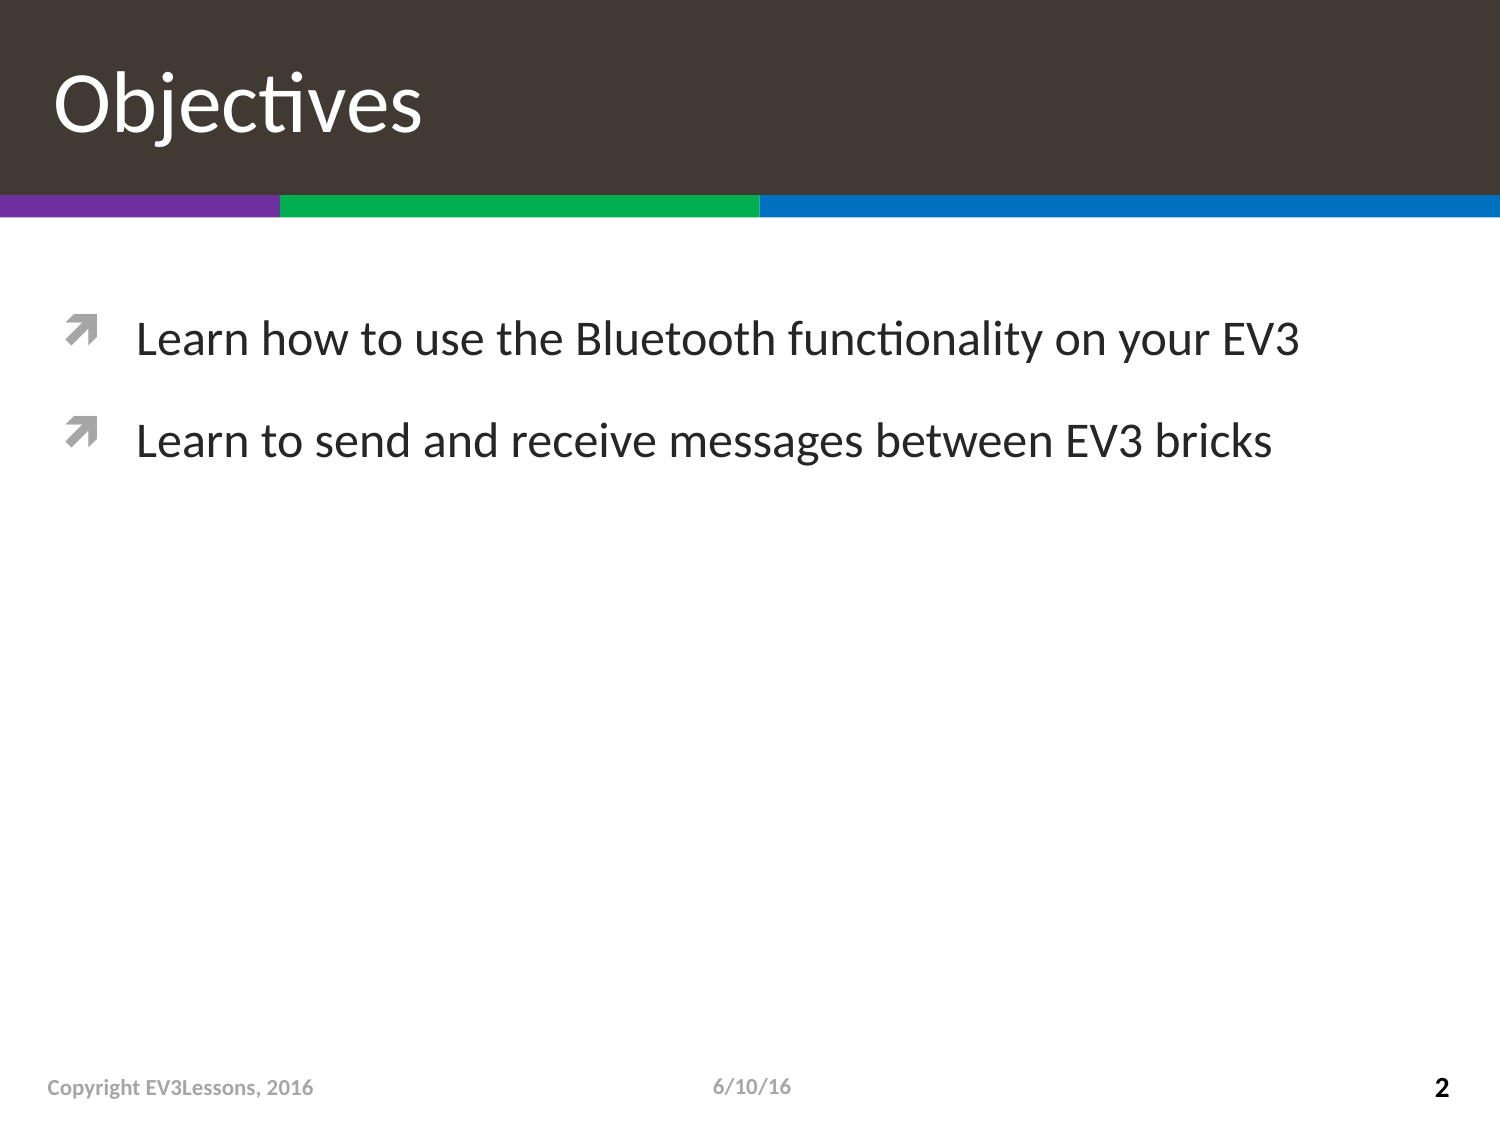

# Objectives
Learn how to use the Bluetooth functionality on your EV3
Learn to send and receive messages between EV3 bricks
6/10/16
Copyright EV3Lessons, 2016
2